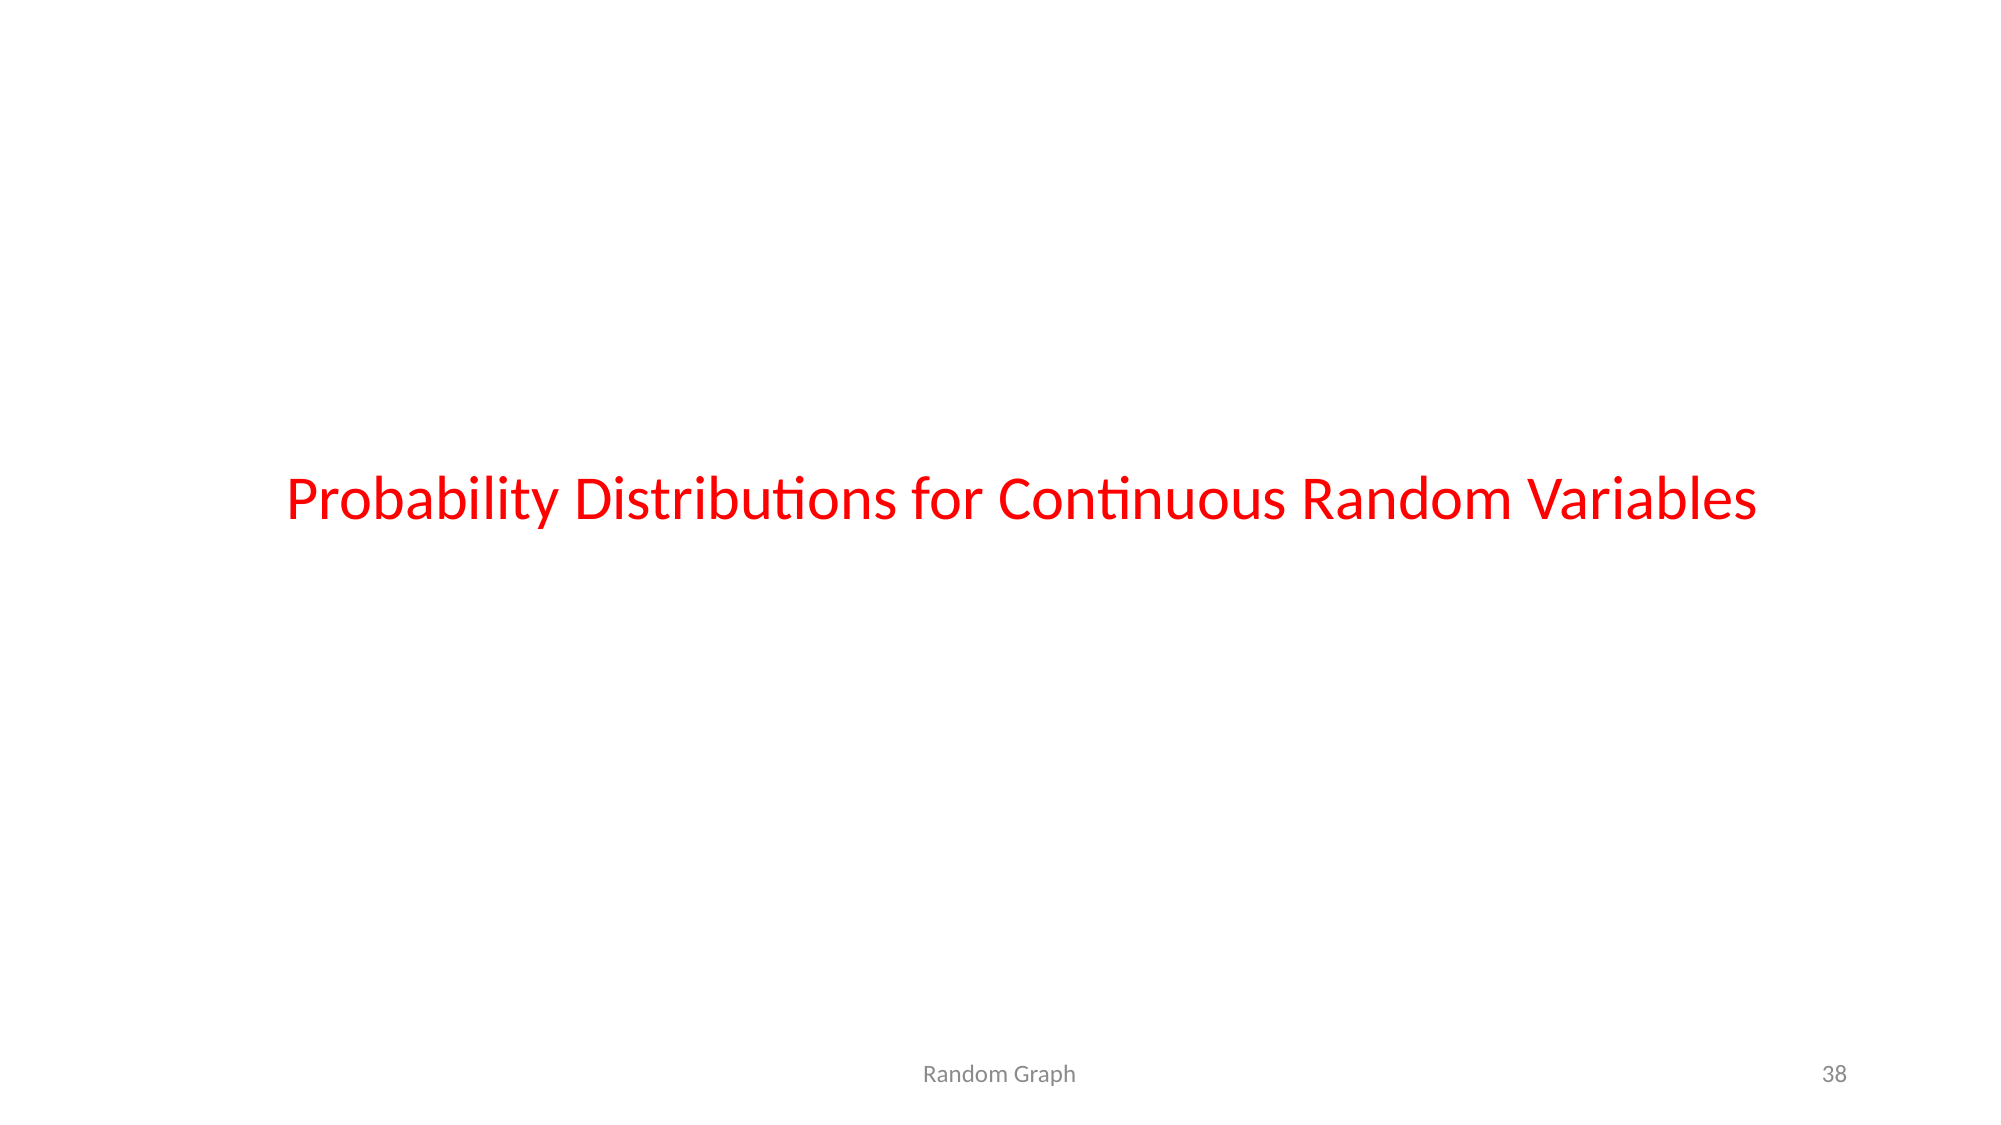

# Probability Distributions for Continuous Random Variables
Random Graph
38